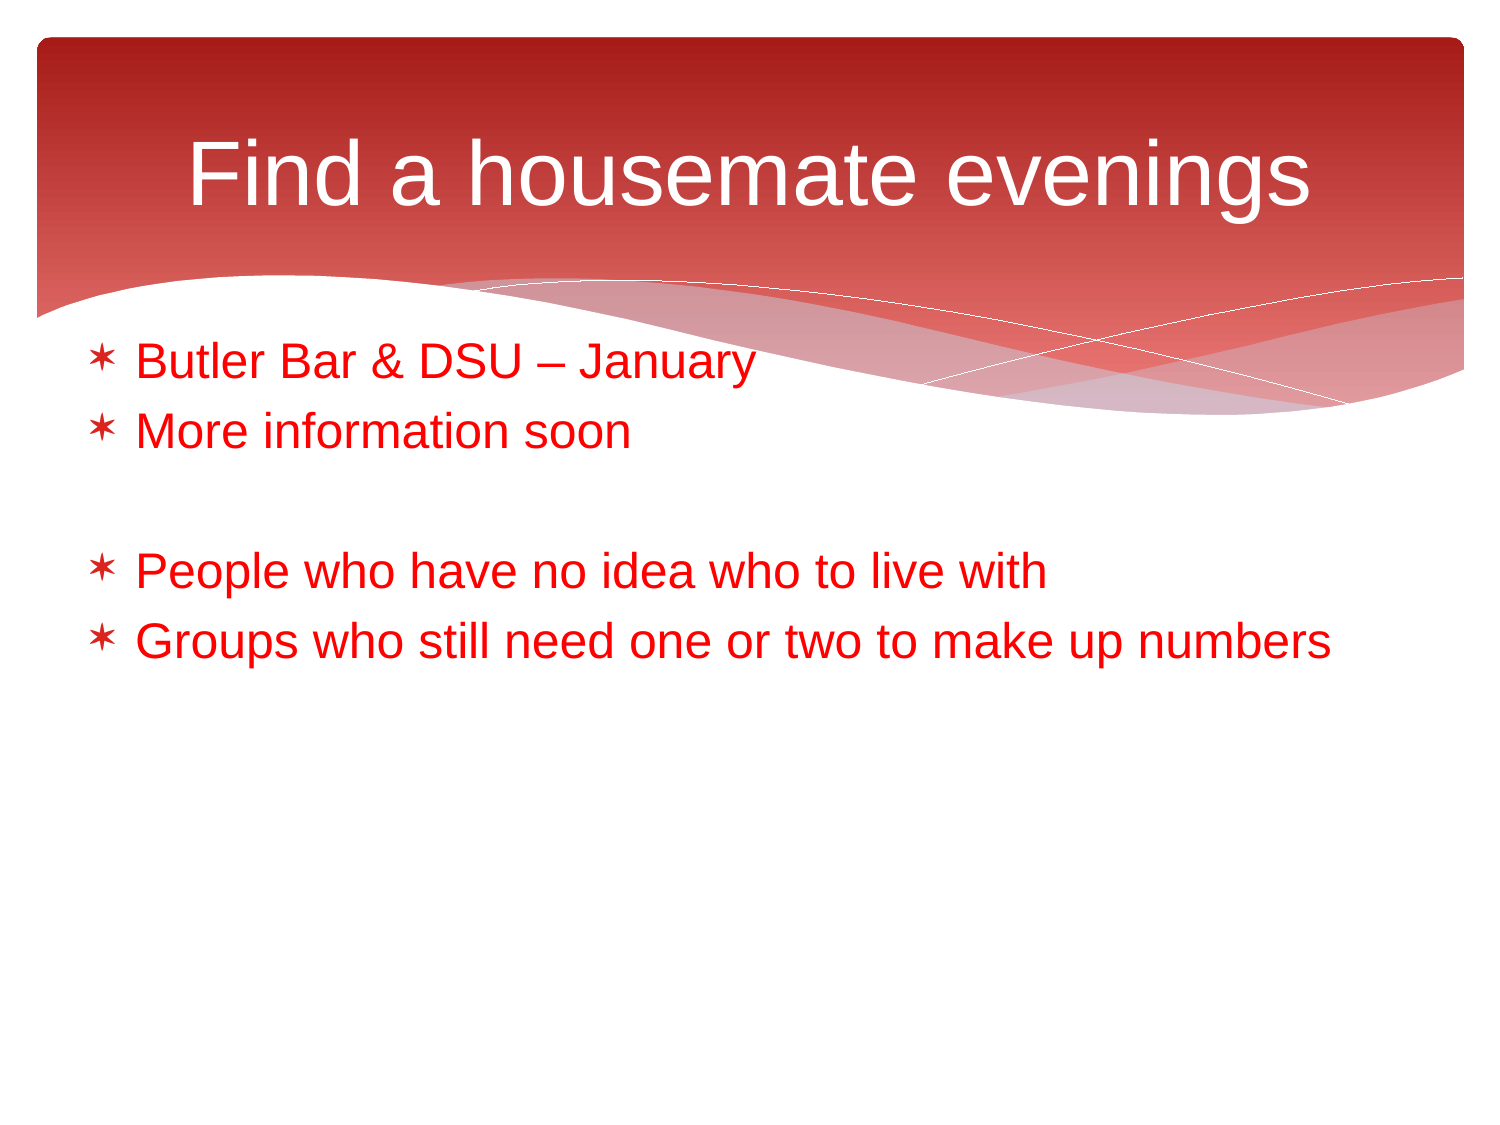

# Find a housemate evenings
Butler Bar & DSU – January
More information soon

People who have no idea who to live with
Groups who still need one or two to make up numbers